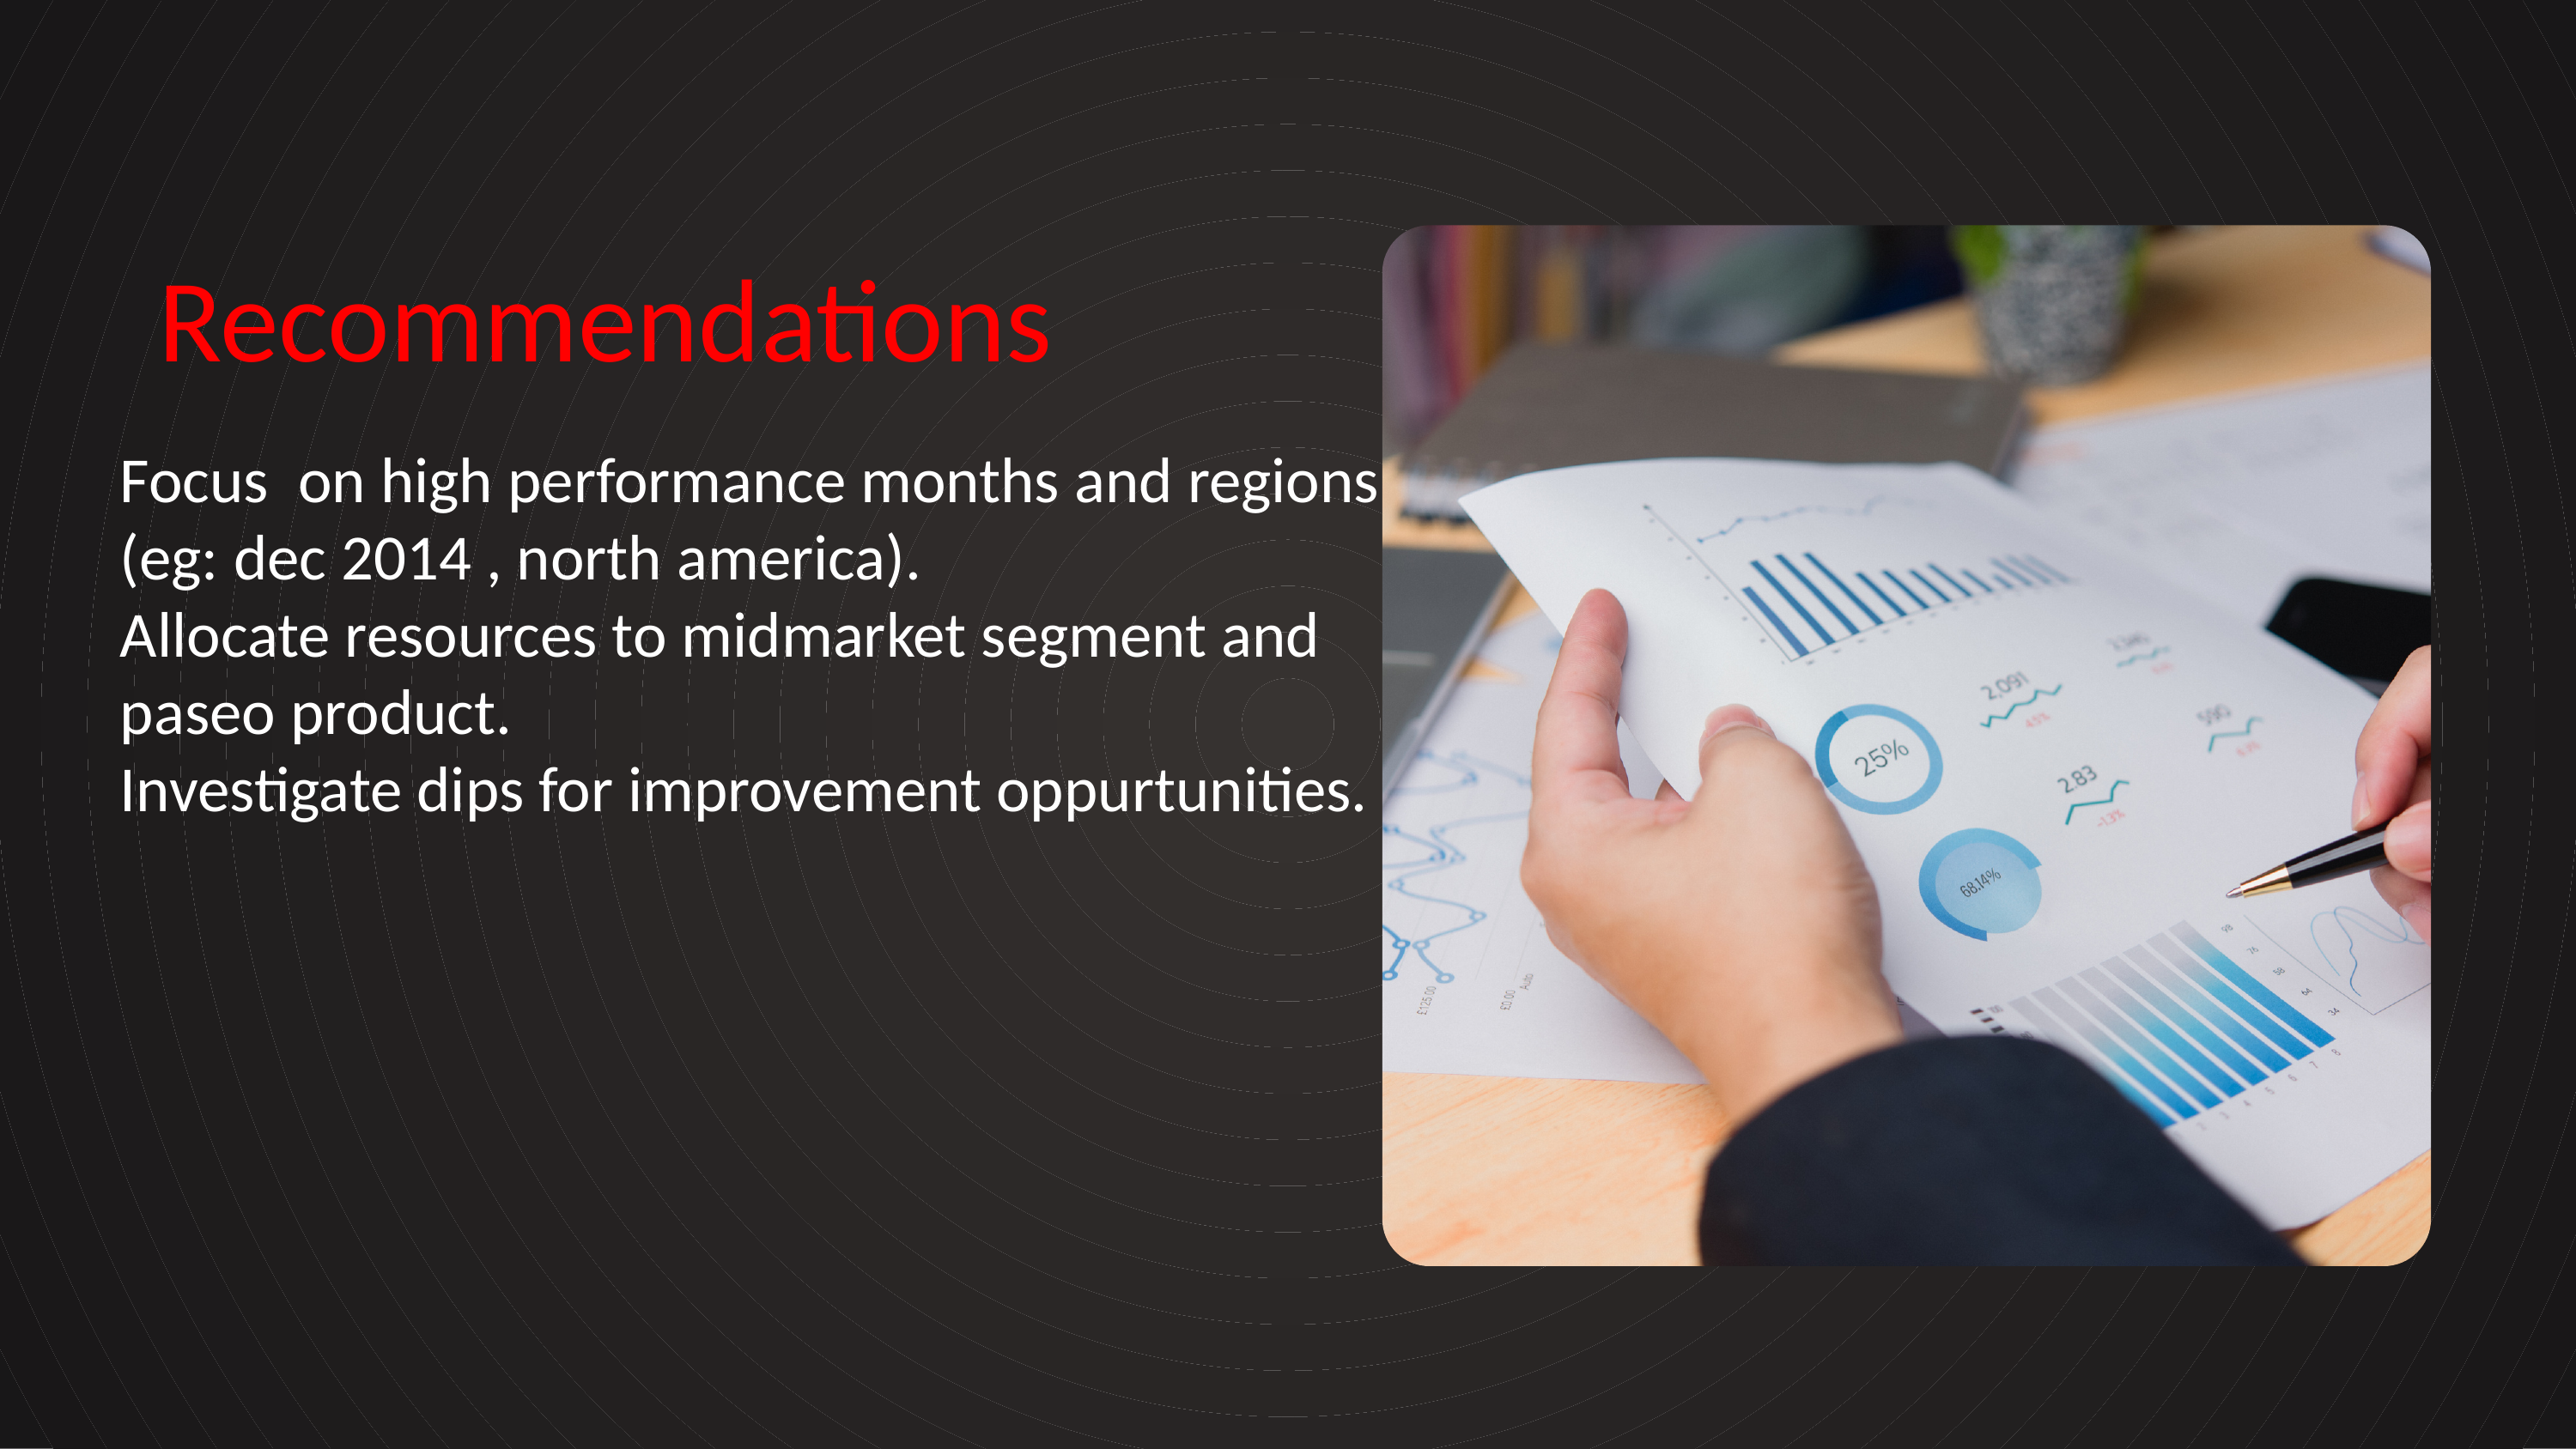

Recommendations
Focus  on high performance months and regions (eg: dec 2014 , north america).
Allocate resources to midmarket segment and paseo product.
Investigate dips for improvement oppurtunities.